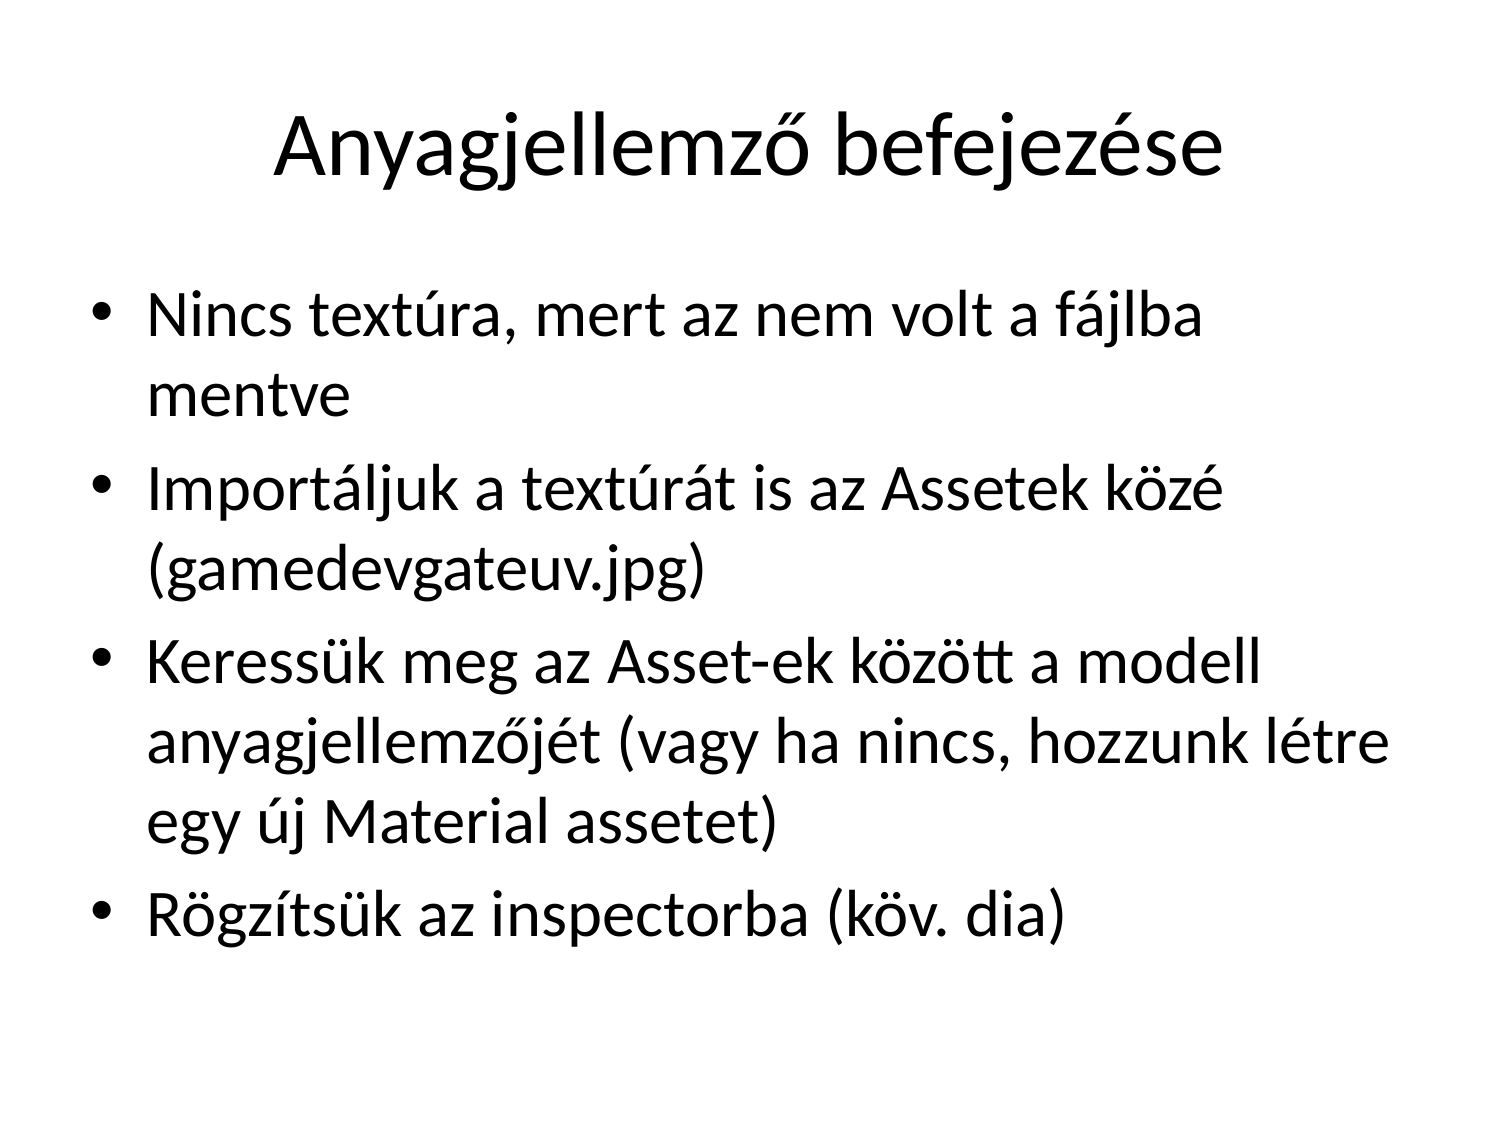

# Anyagjellemző befejezése
Nincs textúra, mert az nem volt a fájlba mentve
Importáljuk a textúrát is az Assetek közé (gamedevgateuv.jpg)
Keressük meg az Asset-ek között a modell anyagjellemzőjét (vagy ha nincs, hozzunk létre egy új Material assetet)
Rögzítsük az inspectorba (köv. dia)